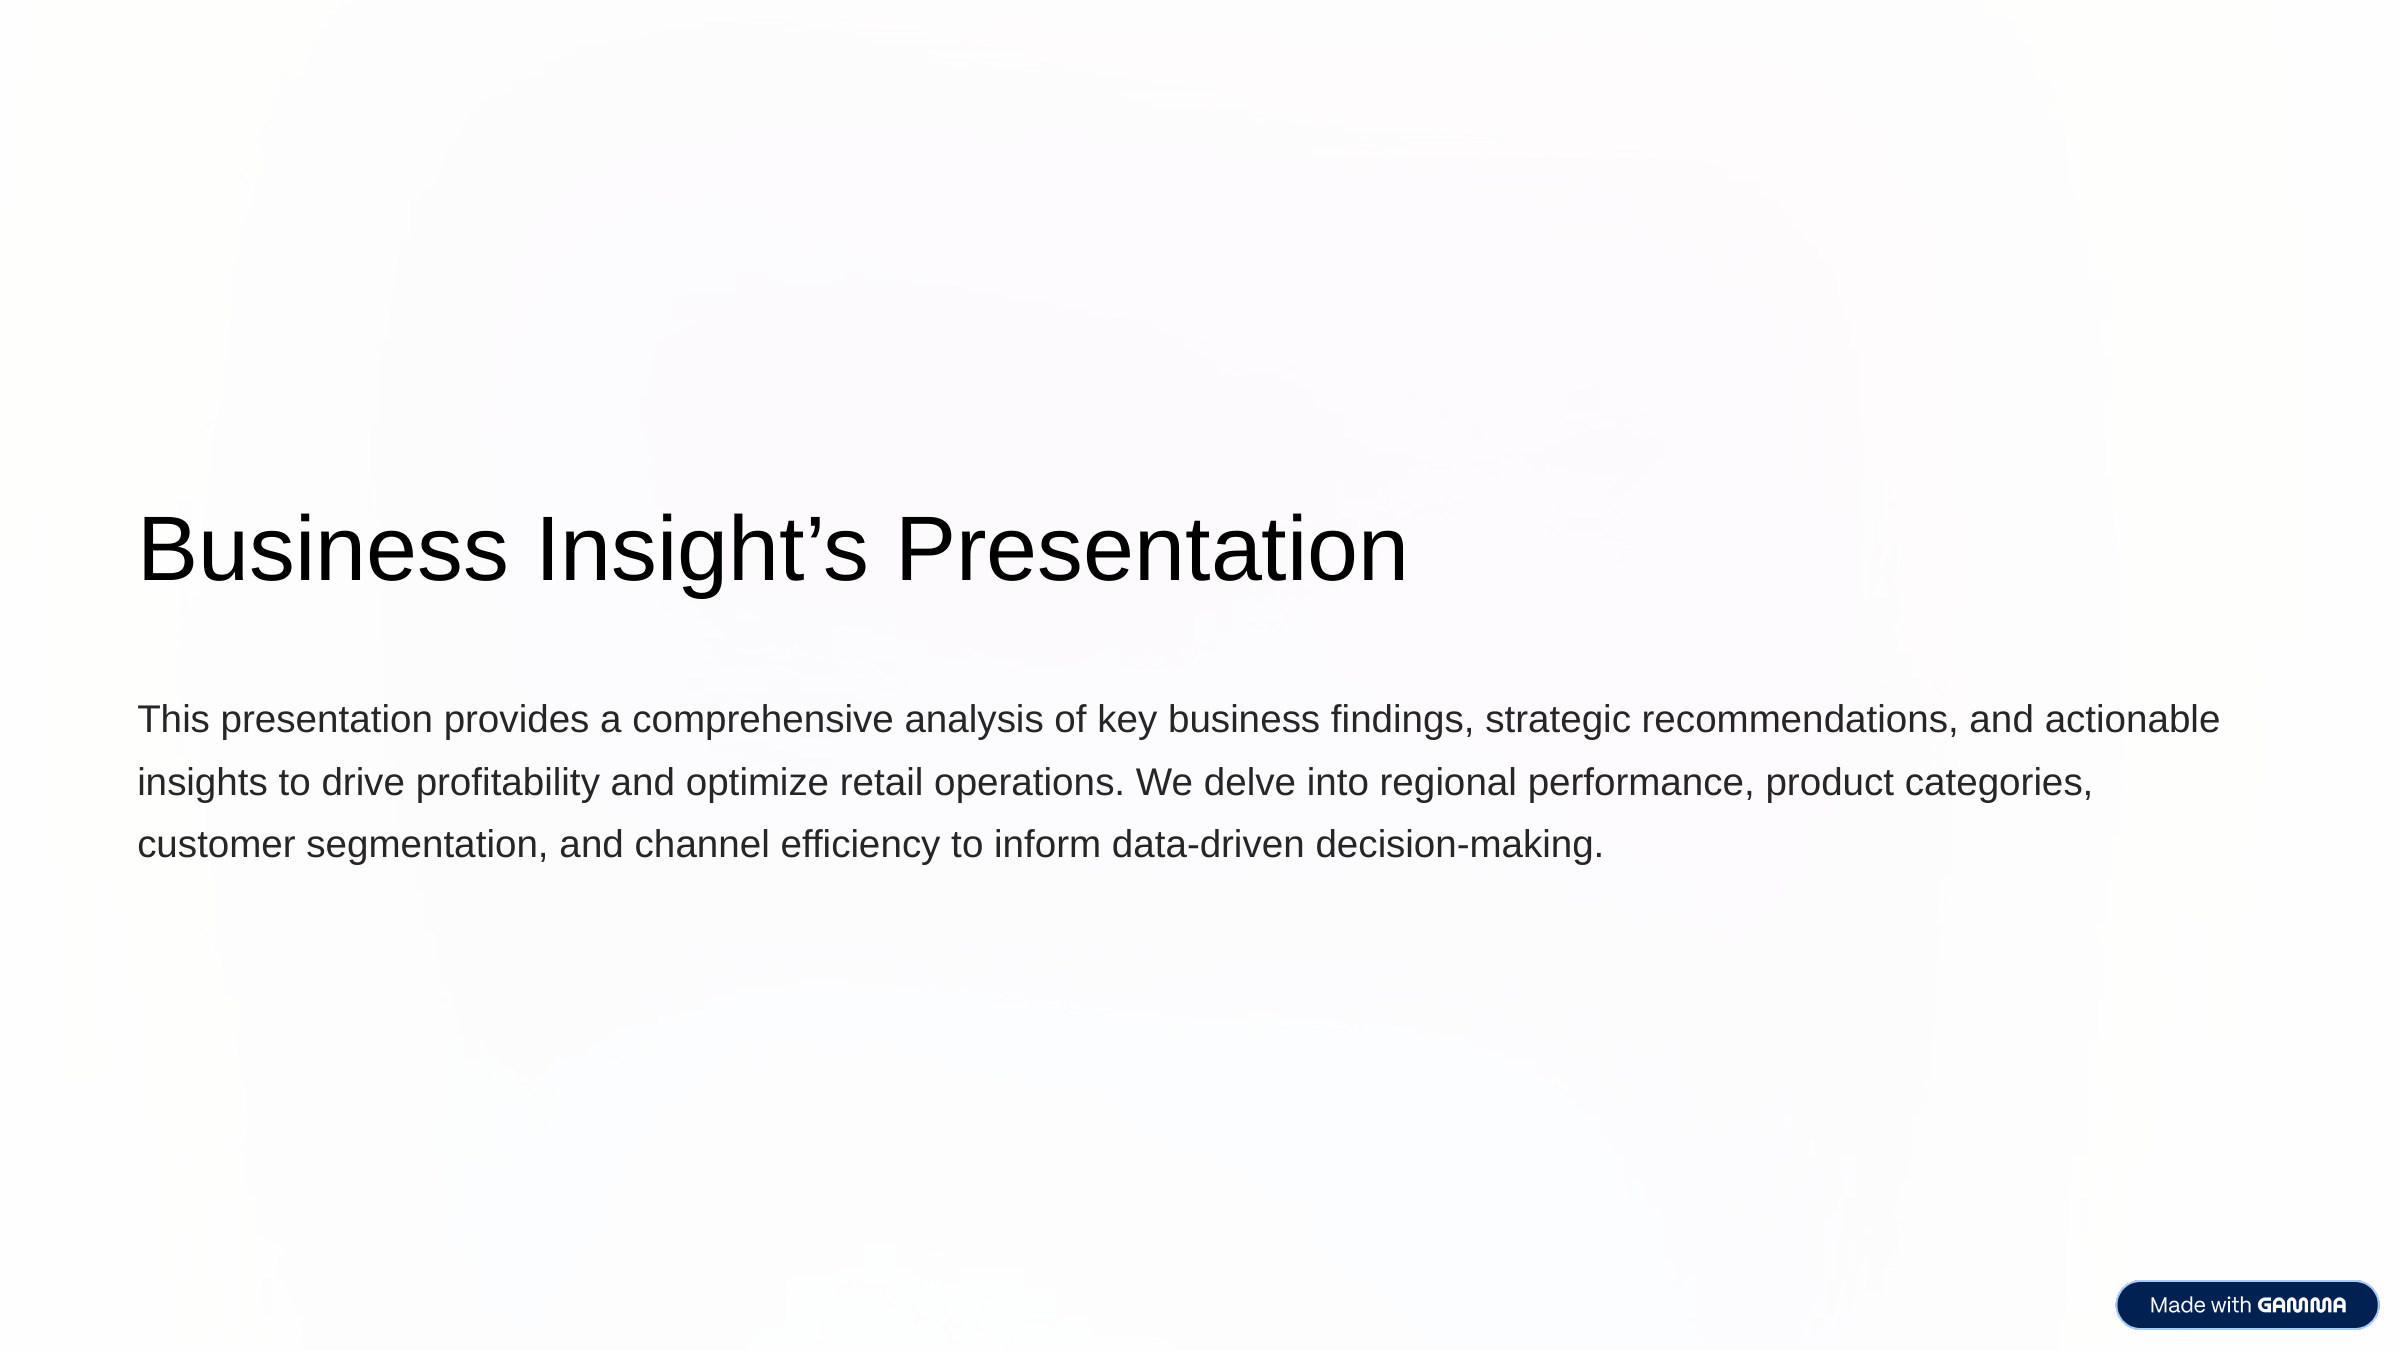

Business Insight’s Presentation
This presentation provides a comprehensive analysis of key business findings, strategic recommendations, and actionable insights to drive profitability and optimize retail operations. We delve into regional performance, product categories, customer segmentation, and channel efficiency to inform data-driven decision-making.